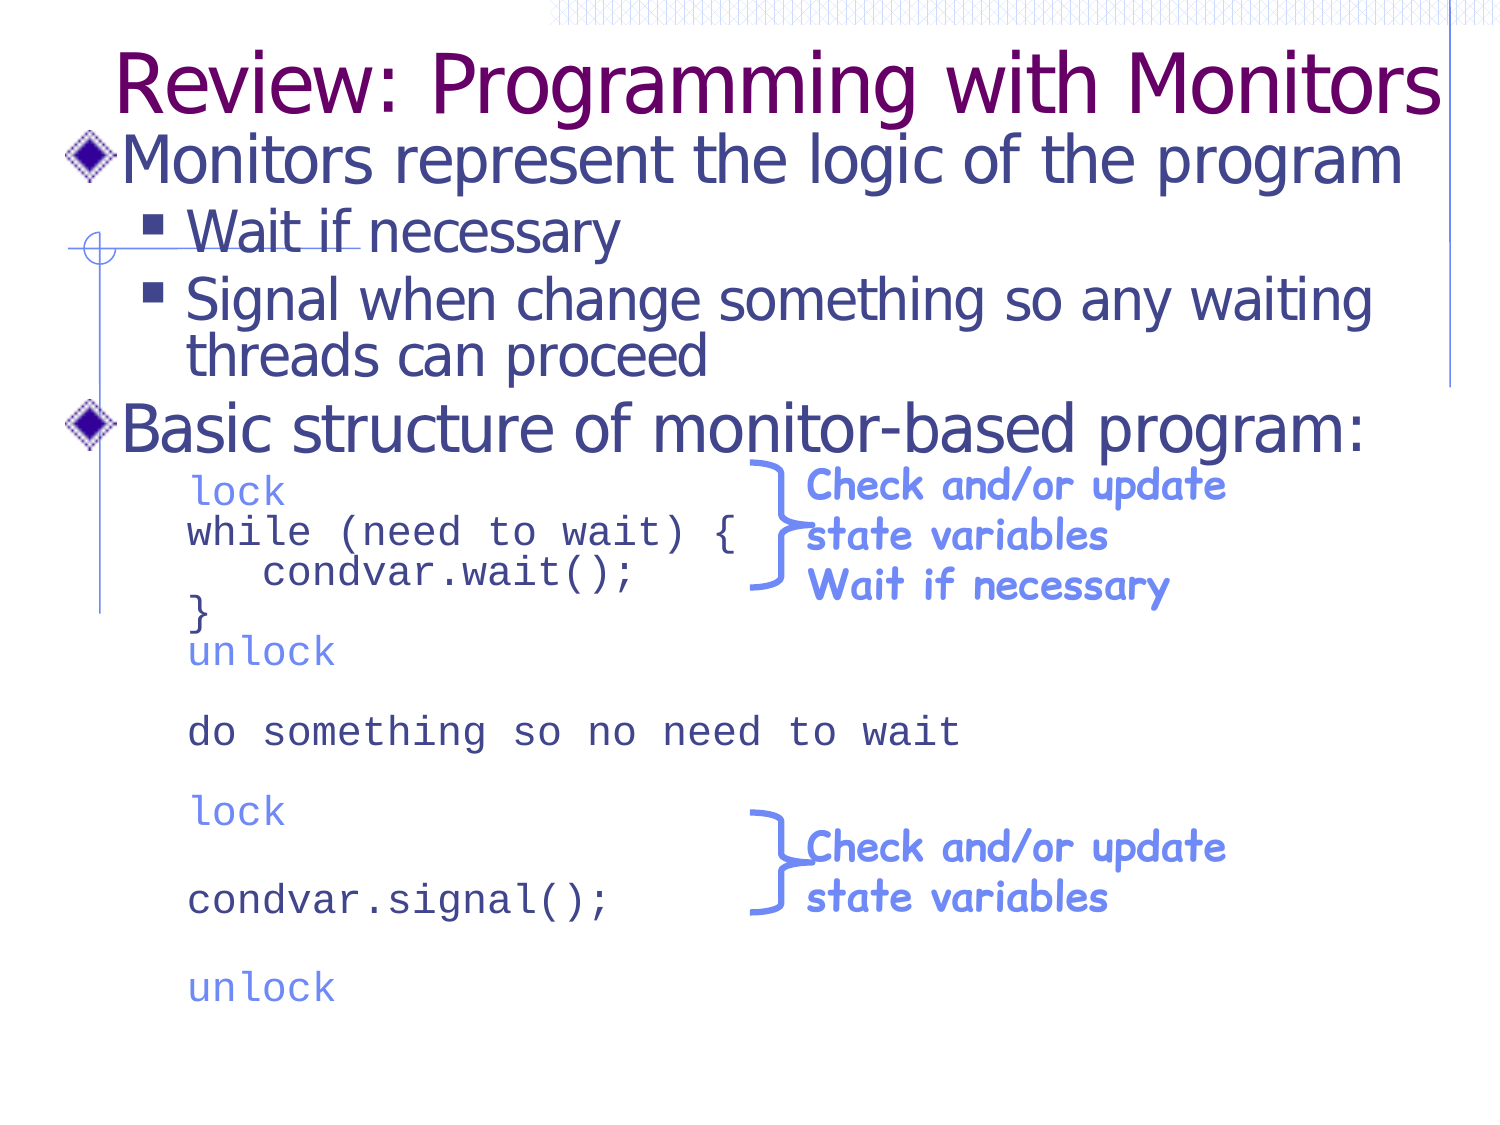

# Review: Programming with Monitors
Monitors represent the logic of the program
Wait if necessary
Signal when change something so any waiting threads can proceed
Basic structure of monitor-based program:
	lock
while (need to wait) {
   condvar.wait();
}
unlock
do something so no need to wait
lock
	condvar.signal();
unlock
Check and/or update
state variables
Wait if necessary

Check and/or update
state variables